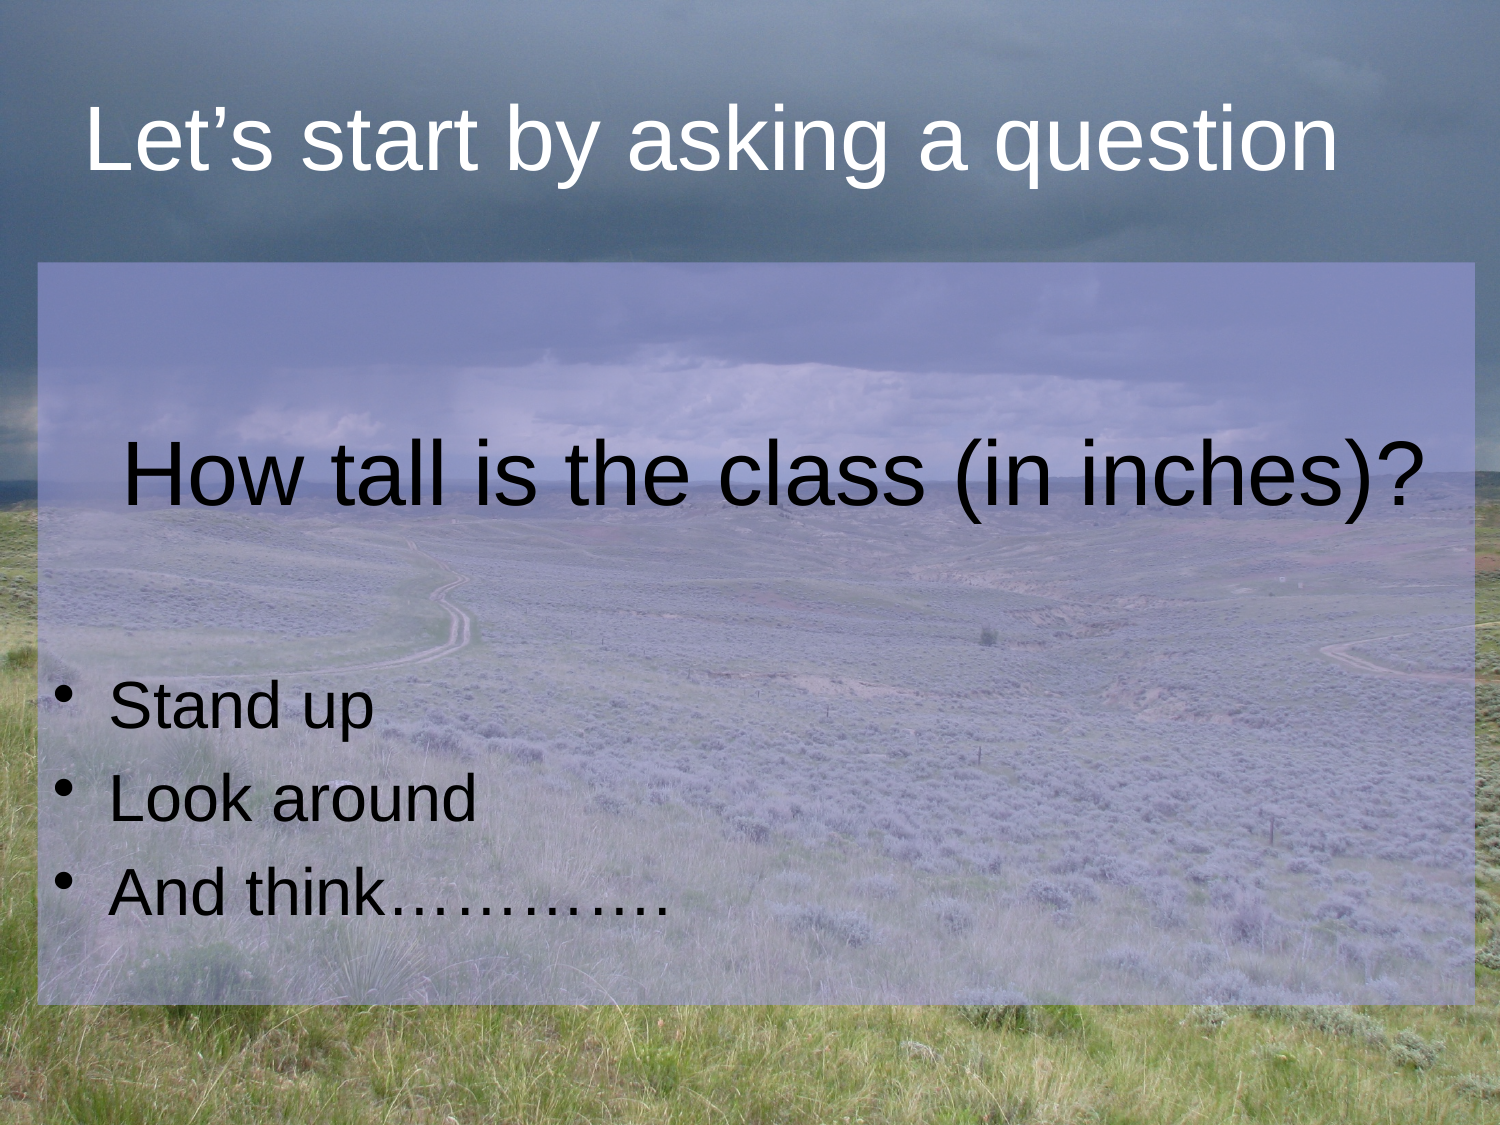

Let’s start by asking a question

Stand up
Look around
And think………….

# How tall is the class (in inches)?